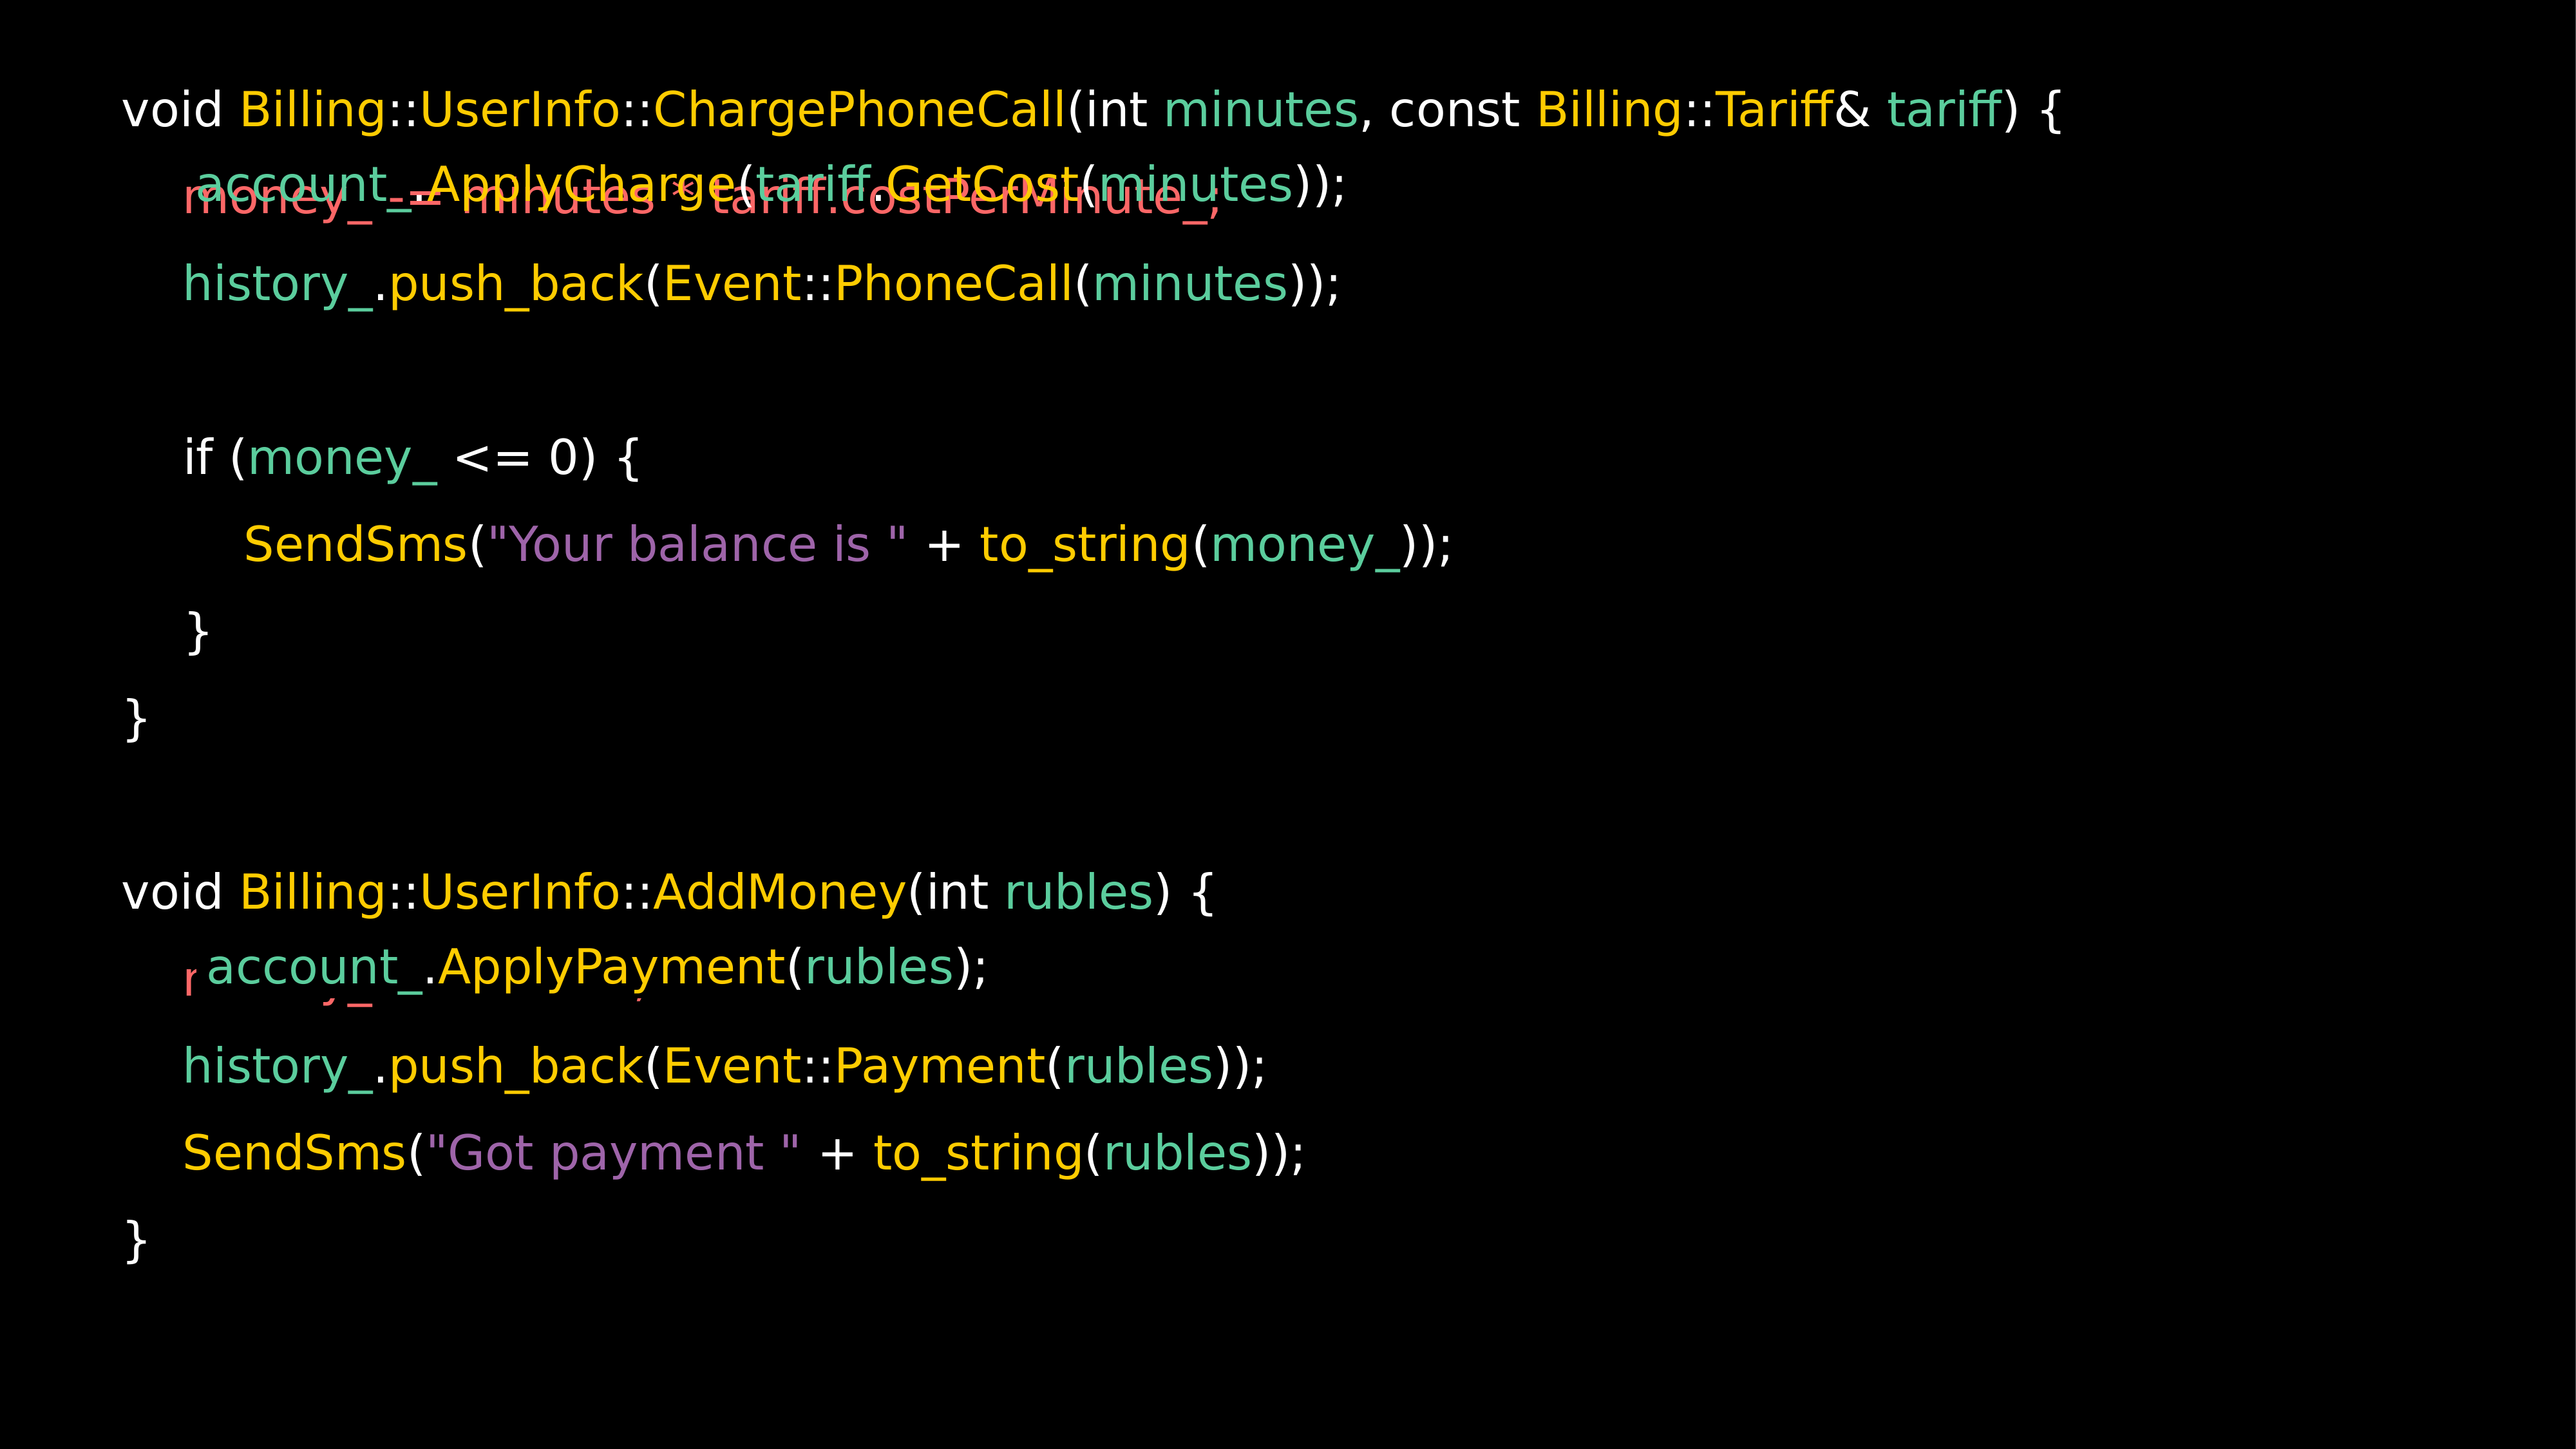

void Billing::UserInfo::ChargePhoneCall(int minutes, const Billing::Tariff& tariff) {
    money_ -= minutes * tariff.costPerMinute_;
    history_.push_back(Event::PhoneCall(minutes));
    if (money_ <= 0) {
        SendSms("Your balance is " + to_string(money_));
    }
}
void Billing::UserInfo::AddMoney(int rubles) {
    money_ += rubles;
    history_.push_back(Event::Payment(rubles));
    SendSms("Got payment " + to_string(rubles));
}

account_.ApplyCharge(tariff.GetCost(minutes));

account_.ApplyPayment(rubles);

27